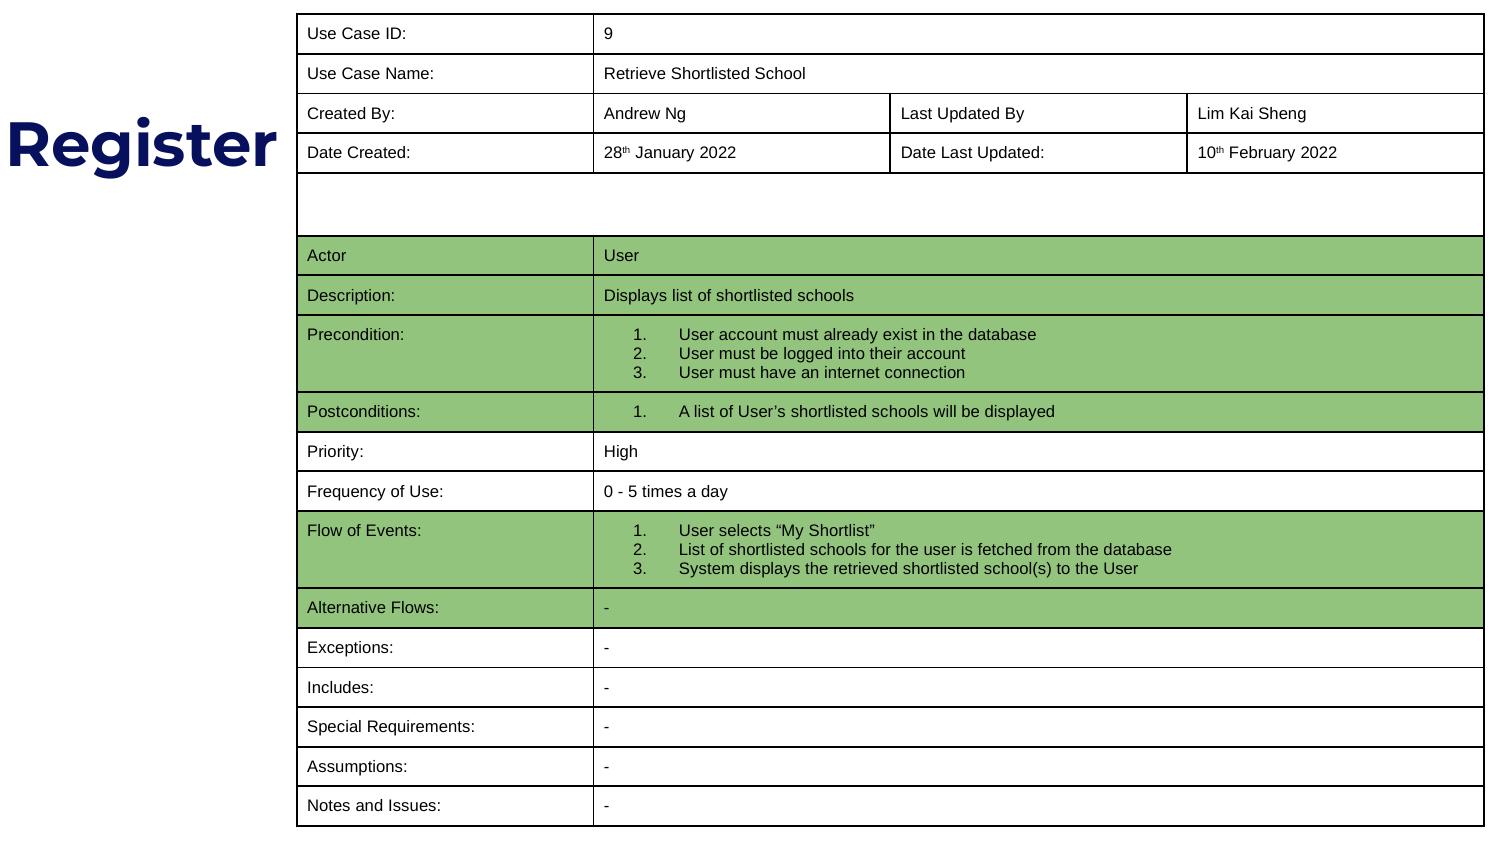

| Use Case ID: | 9 |  |  |
| --- | --- | --- | --- |
| Use Case Name: | Retrieve Shortlisted School |  |  |
| Created By: | Andrew Ng | Last Updated By | Lim Kai Sheng |
| Date Created: | 28th January 2022 | Date Last Updated: | 10th February 2022 |
|  |  |  |  |
| Actor | User |  |  |
| Description: | Displays list of shortlisted schools |  |  |
| Precondition: | User account must already exist in the database User must be logged into their account User must have an internet connection |  |  |
| Postconditions: | A list of User’s shortlisted schools will be displayed |  |  |
| Priority: | High |  |  |
| Frequency of Use: | 0 - 5 times a day |  |  |
| Flow of Events: | User selects “My Shortlist” List of shortlisted schools for the user is fetched from the database System displays the retrieved shortlisted school(s) to the User |  |  |
| Alternative Flows: | - |  |  |
| Exceptions: | - |  |  |
| Includes: | - |  |  |
| Special Requirements: | - |  |  |
| Assumptions: | - |  |  |
| Notes and Issues: | - |  |  |
# Register